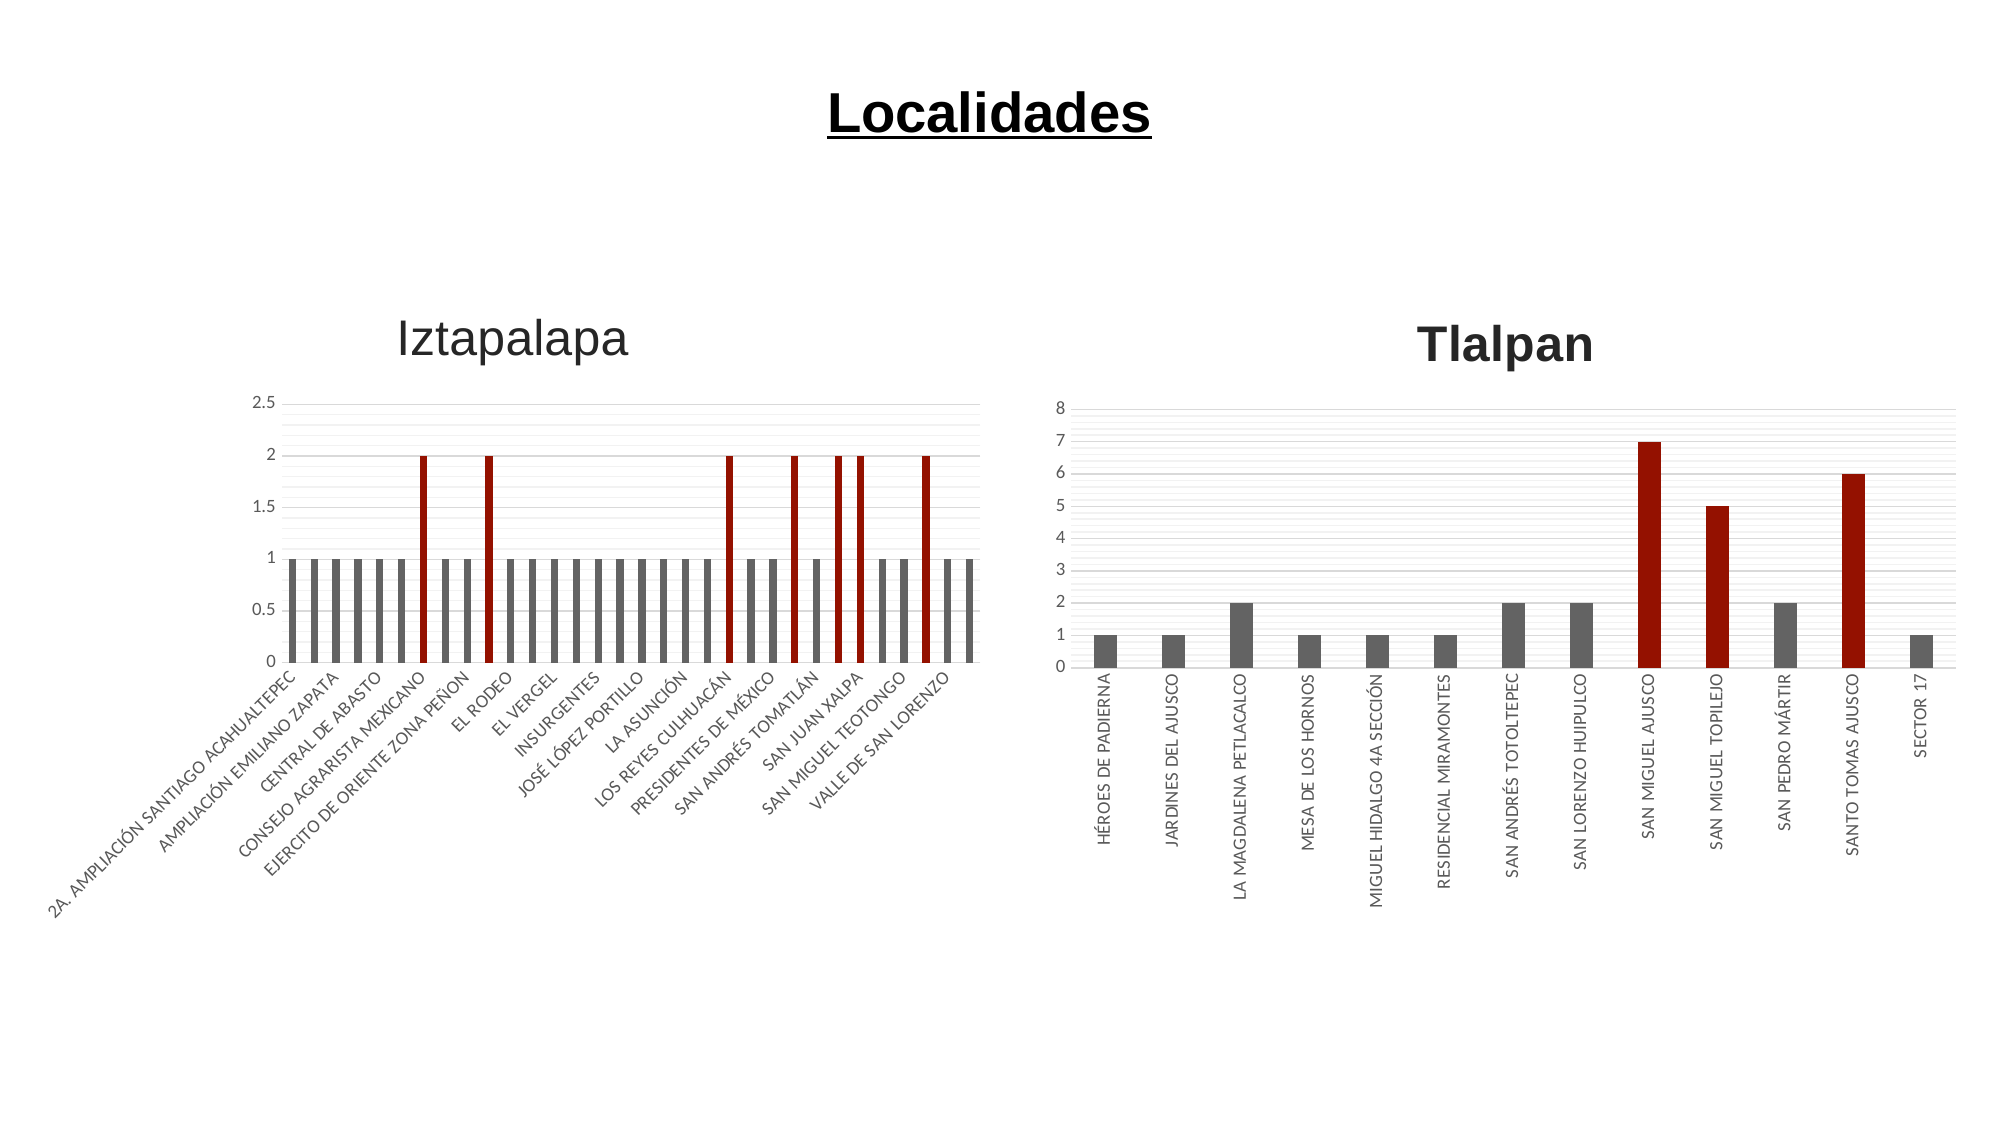

Localidades

### Chart: Iztapalapa

| Category |  |
|---|---|
| 2A. AMPLIACIÓN SANTIAGO ACAHUALTEPEC | 1.0 |
| ACULCO | 1.0 |
| AMPLIACIÓN EMILIANO ZAPATA | 1.0 |
| APATLACO | 1.0 |
| CENTRAL DE ABASTO | 1.0 |
| CHINAMPAC DE JUÁREZ | 1.0 |
| CONSEJO AGRARISTA MEXICANO | 2.0 |
| DESARROLLO URBANO QUETZALCOATL | 1.0 |
| EJERCITO DE ORIENTE ZONA PEÑON | 1.0 |
| EL PARAÍSO | 2.0 |
| EL RODEO | 1.0 |
| EL ROSARIO | 1.0 |
| EL VERGEL | 1.0 |
| ESTRELLA DEL SUR | 1.0 |
| INSURGENTES | 1.0 |
| IZTLAHUACÁN | 1.0 |
| JOSÉ LÓPEZ PORTILLO | 1.0 |
| JUAN ESCUTIA | 1.0 |
| LA ASUNCIÓN | 1.0 |
| LA POLVORILLA | 1.0 |
| LOS REYES CULHUACÁN | 2.0 |
| PARQUE NACIONAL CERRO DE LA ESTRELLA | 1.0 |
| PRESIDENTES DE MÉXICO | 1.0 |
| REFORMA POLÍTICA | 2.0 |
| SAN ANDRÉS TOMATLÁN | 1.0 |
| SAN ANTONIO | 2.0 |
| SAN JUAN XALPA | 2.0 |
| SAN MIGUEL | 1.0 |
| SAN MIGUEL TEOTONGO | 1.0 |
| TULYEHUALCO | 2.0 |
| VALLE DE SAN LORENZO | 1.0 |
| XALPA | 1.0 |

### Chart: Tlalpan

| Category |  |
|---|---|
| HÉROES DE PADIERNA | 1.0 |
| JARDINES DEL AJUSCO | 1.0 |
| LA MAGDALENA PETLACALCO | 2.0 |
| MESA DE LOS HORNOS | 1.0 |
| MIGUEL HIDALGO 4A SECCIÓN | 1.0 |
| RESIDENCIAL MIRAMONTES | 1.0 |
| SAN ANDRÉS TOTOLTEPEC | 2.0 |
| SAN LORENZO HUIPULCO | 2.0 |
| SAN MIGUEL AJUSCO | 7.0 |
| SAN MIGUEL TOPILEJO | 5.0 |
| SAN PEDRO MÁRTIR | 2.0 |
| SANTO TOMAS AJUSCO | 6.0 |
| SECTOR 17 | 1.0 |